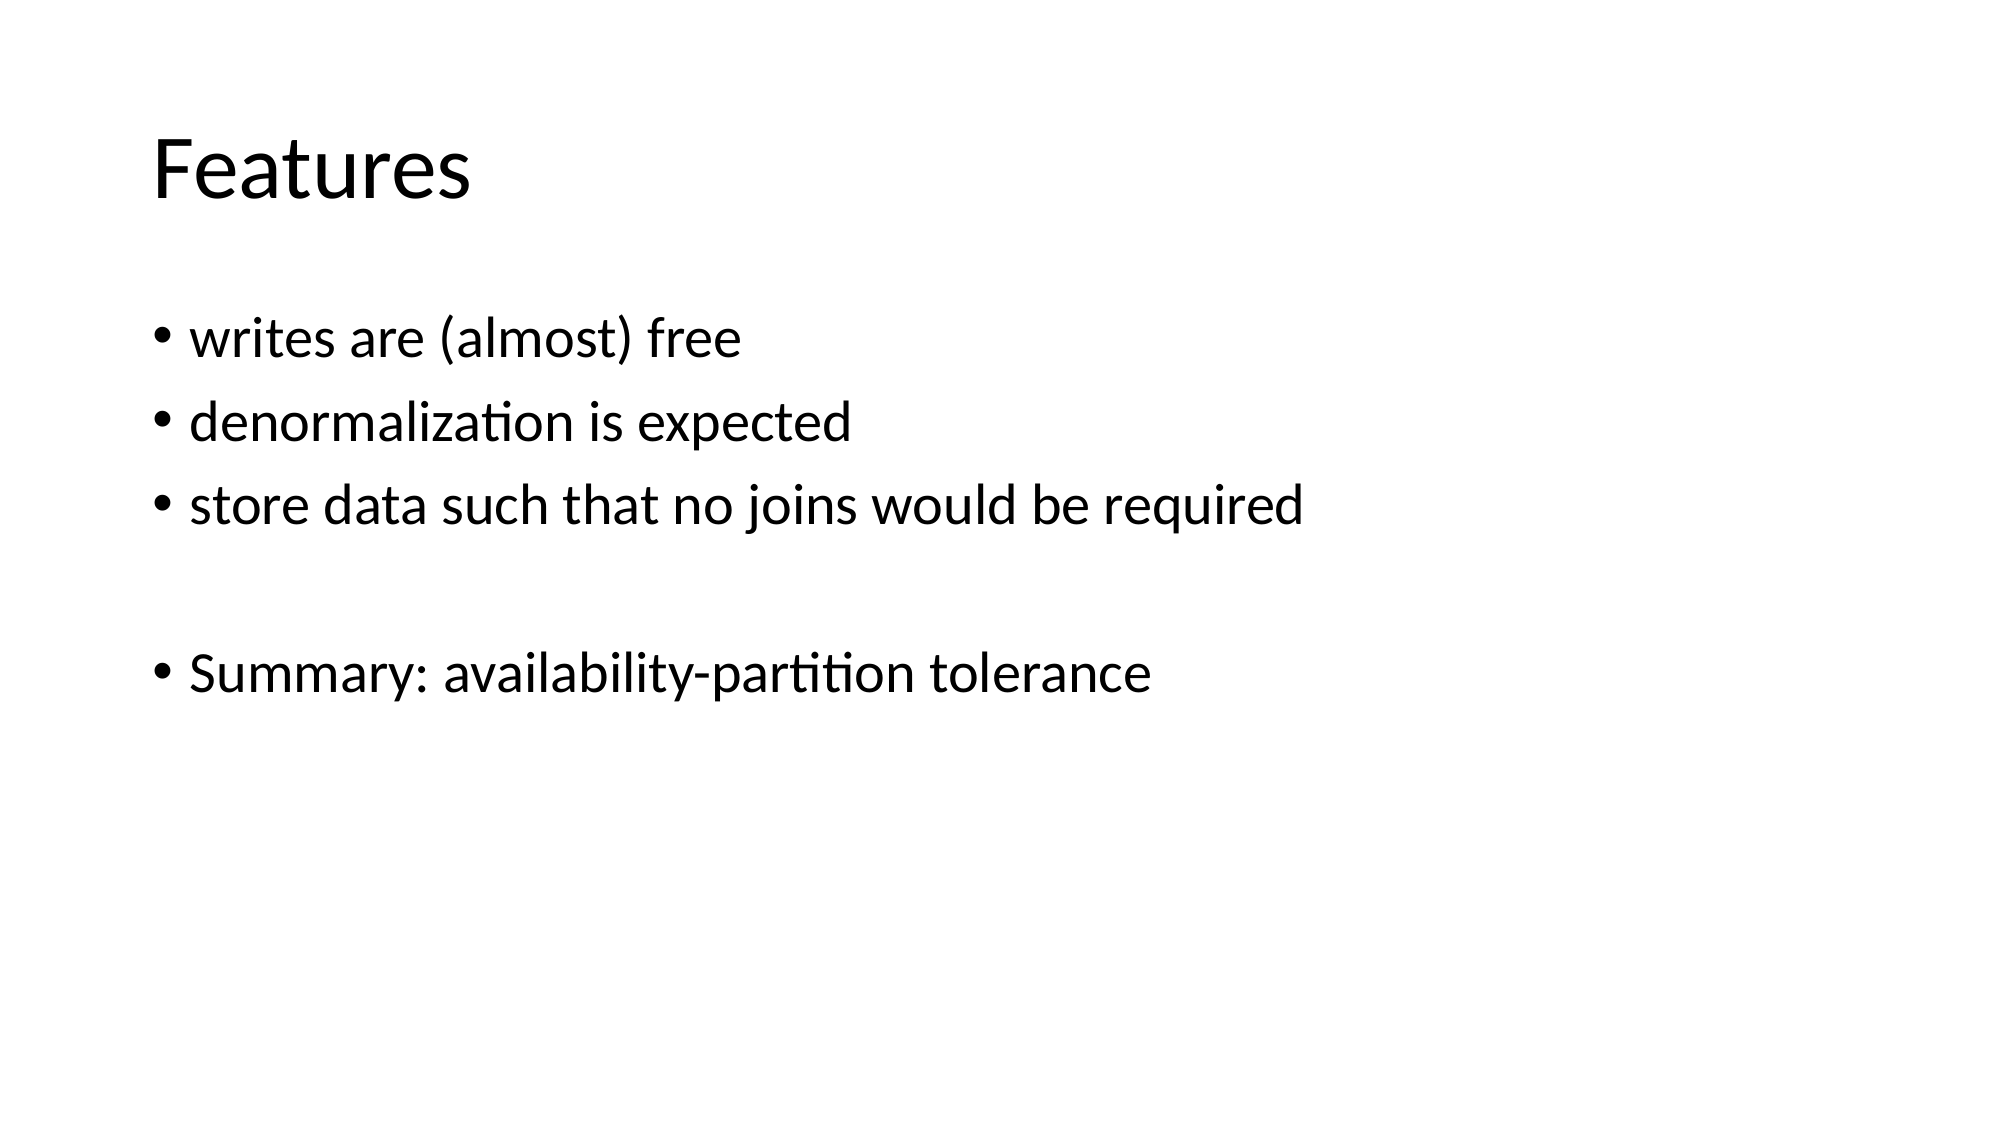

# Features
writes are (almost) free
denormalization is expected
store data such that no joins would be required

Summary: availability-partition tolerance